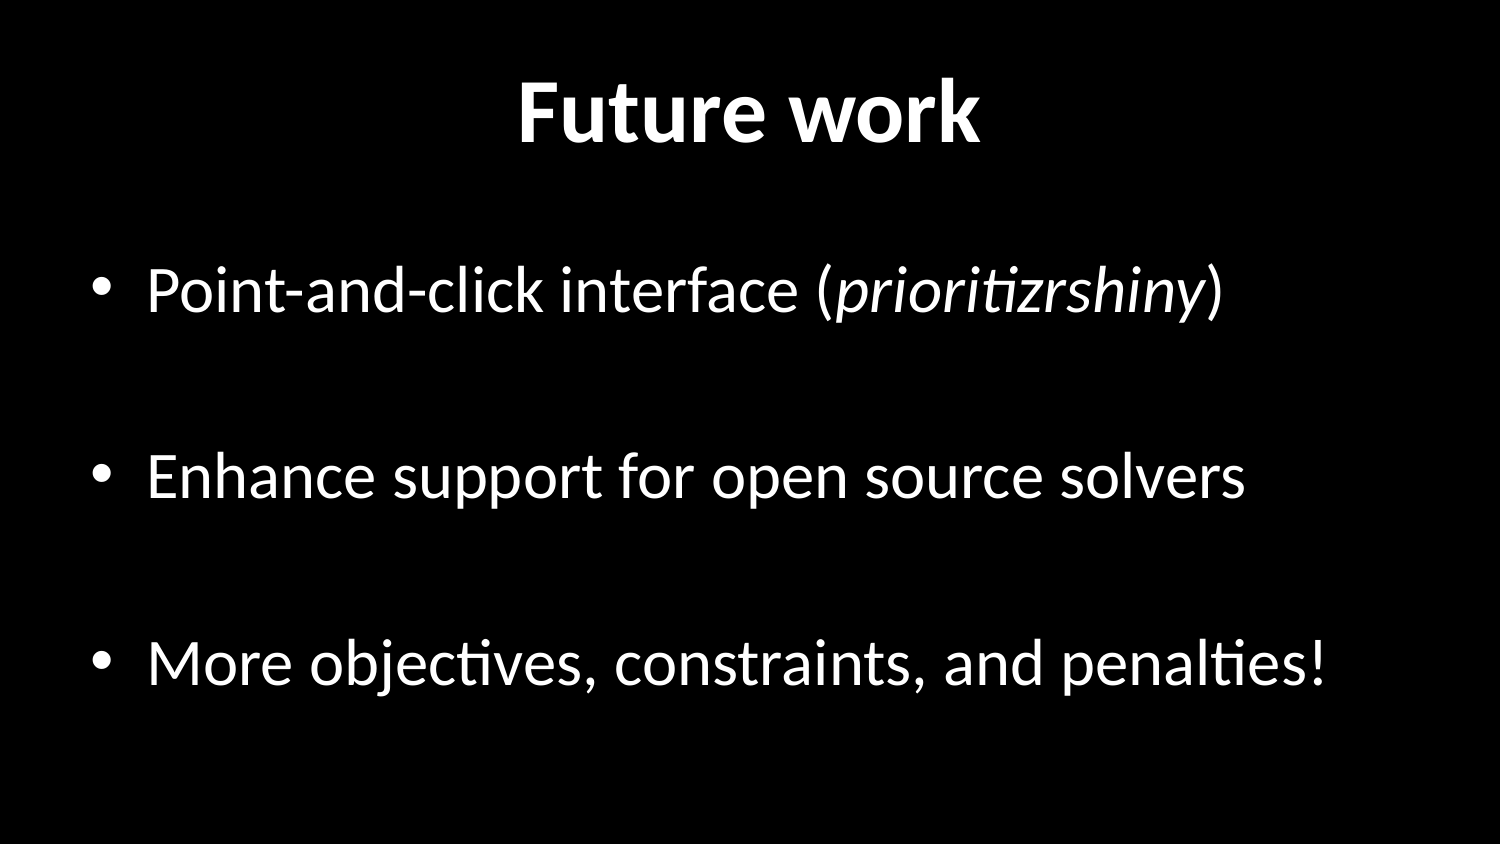

# Future work

Point-and-click interface (prioritizrshiny)

Enhance support for open source solvers

More objectives, constraints, and penalties!